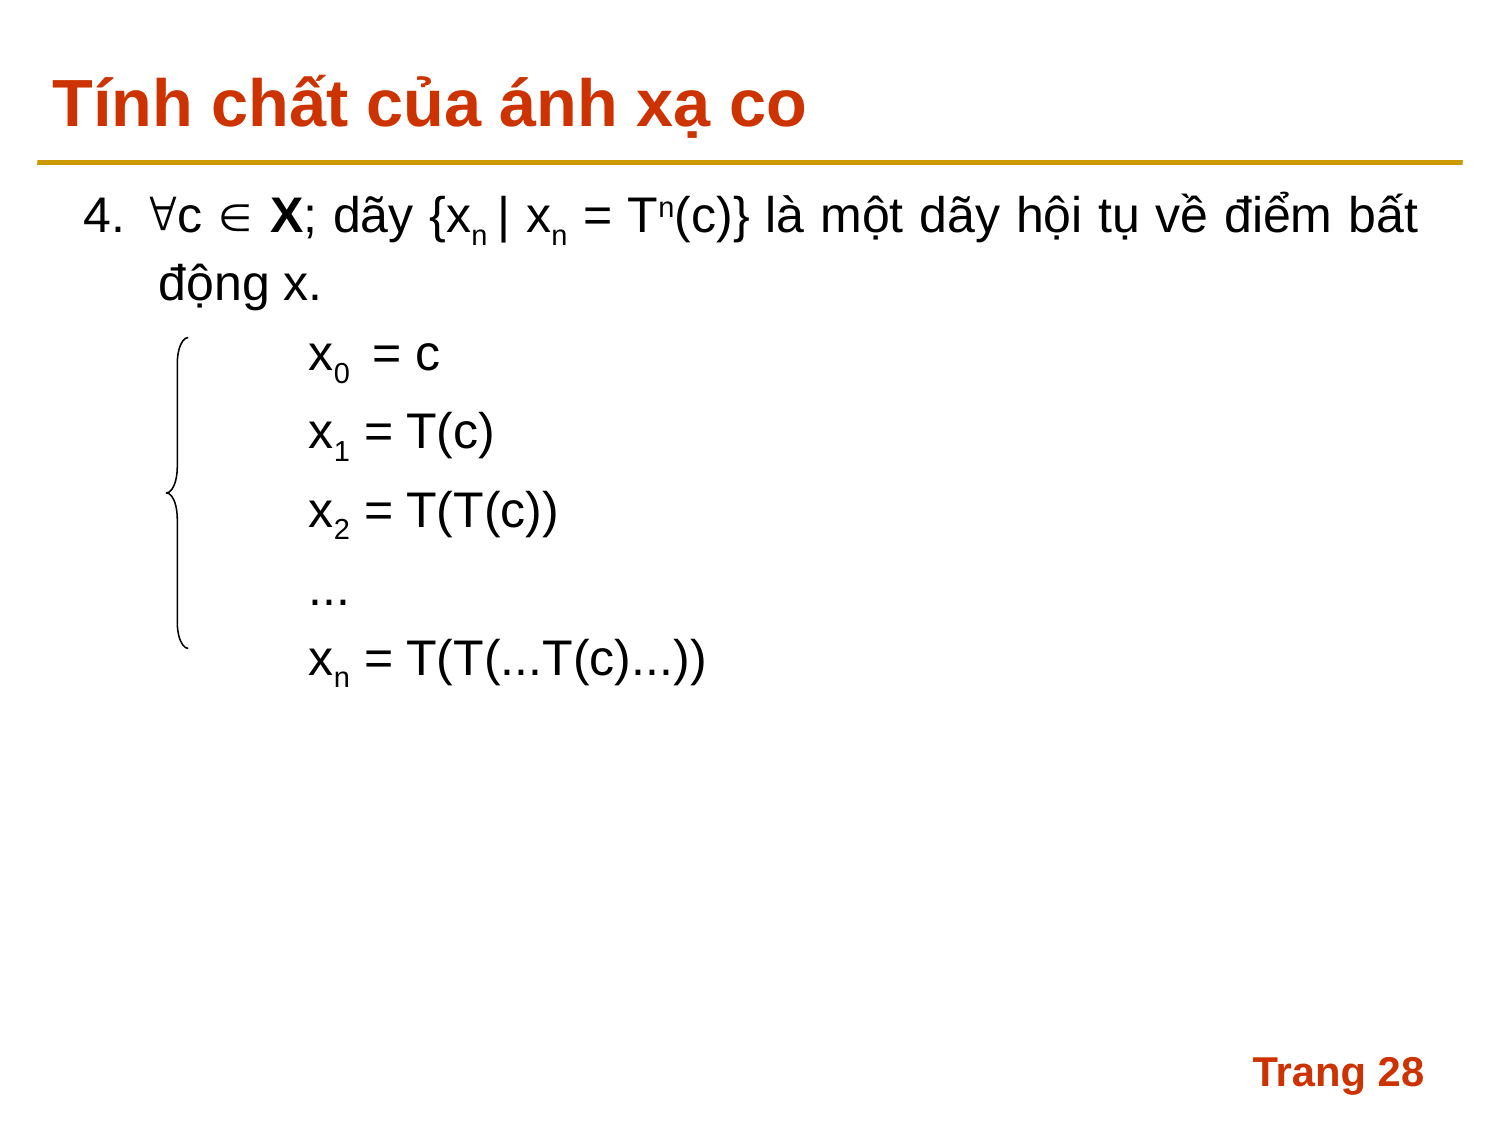

# Tính chất của ánh xạ co
4. ∀c ∈ X; dãy {xn | xn = Tn(c)} là một dãy hội tụ về điểm bất động x.
		x0  = c
		x1 = T(c)
		x2 = T(T(c))
		...
		xn = T(T(...T(c)...))

Trang 28